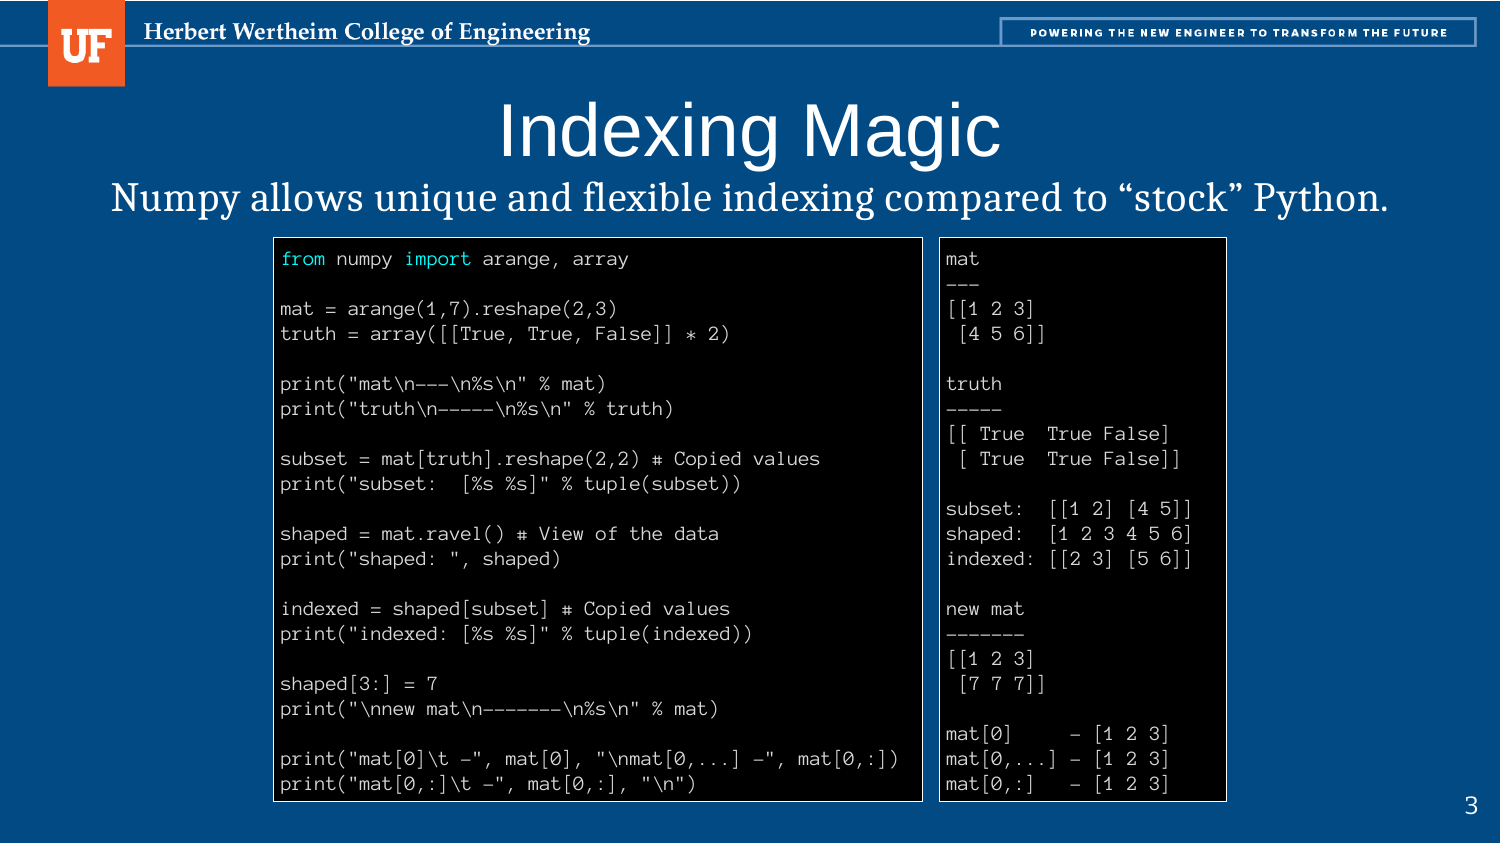

# Indexing Magic
Numpy allows unique and flexible indexing compared to “stock” Python.
mat
---
[[1 2 3]
 [4 5 6]]

truth
-----
[[ True  True False]
 [ True  True False]]

subset:  [[1 2] [4 5]]
shaped:  [1 2 3 4 5 6]
indexed: [[2 3] [5 6]]

new mat
-------
[[1 2 3]
 [7 7 7]]

mat[0]     – [1 2 3]
mat[0,...] – [1 2 3]
mat[0,:]   – [1 2 3]
from numpy import arange, array

mat = arange(1,7).reshape(2,3)
truth = array([[True, True, False]] * 2)

print("mat\n---\n%s\n" % mat)
print("truth\n-----\n%s\n" % truth)

subset = mat[truth].reshape(2,2) # Copied values
print("subset:  [%s %s]" % tuple(subset))

shaped = mat.ravel() # View of the data
print("shaped: ", shaped)

indexed = shaped[subset] # Copied values
print("indexed: [%s %s]" % tuple(indexed))

shaped[3:] = 7
print("\nnew mat\n-------\n%s\n" % mat)

print("mat[0]\t –", mat[0], "\nmat[0,...] –", mat[0,:])
print("mat[0,:]\t –", mat[0,:], "\n")
3